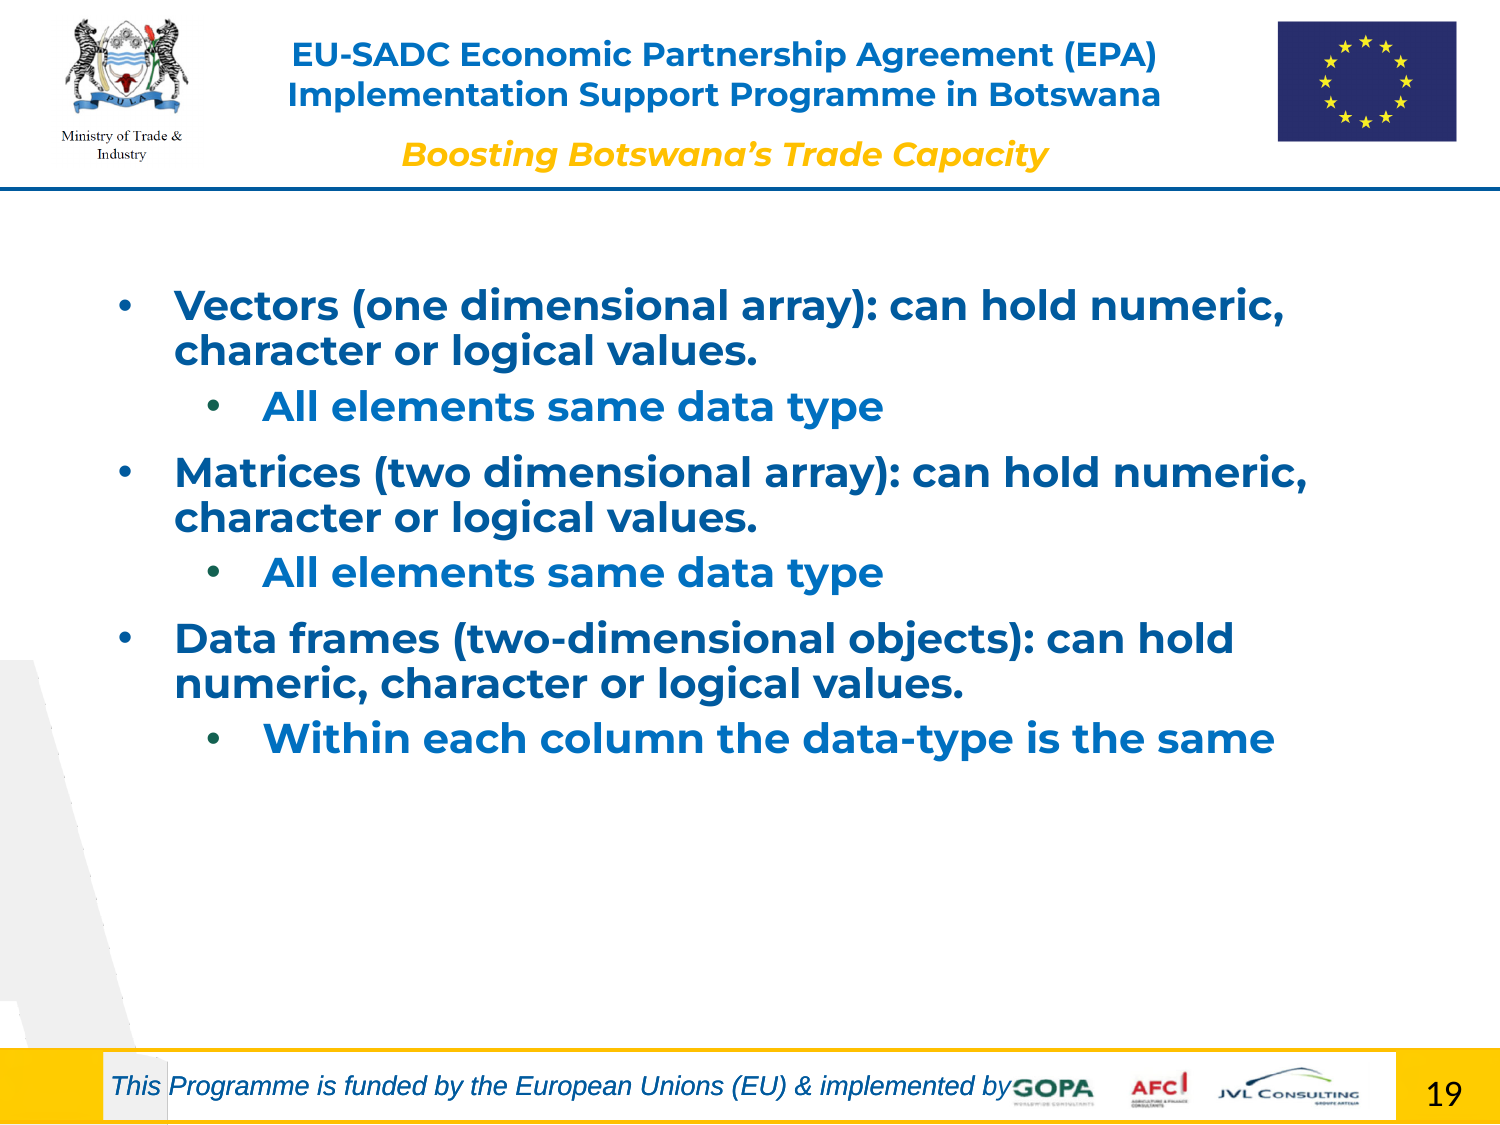

Vectors (one dimensional array): can hold numeric, character or logical values.
All elements same data type
Matrices (two dimensional array): can hold numeric, character or logical values.
All elements same data type
Data frames (two-dimensional objects): can hold numeric, character or logical values.
Within each column the data-type is the same

19